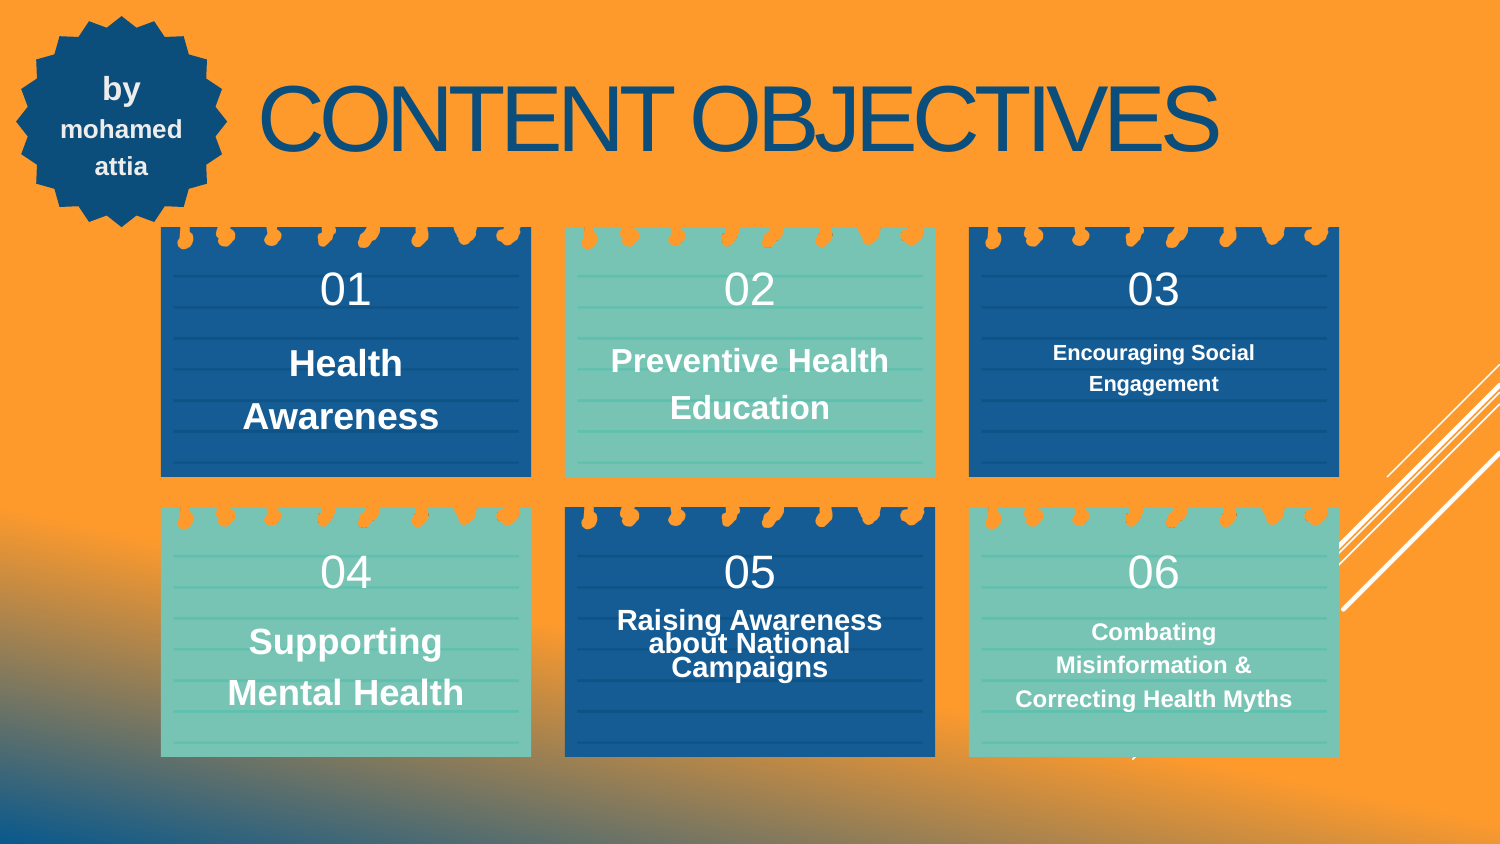

by
mohamed attia
CONTENT OBJECTIVES

01
02
03
Health Awareness
Preventive Health Education
Encouraging Social Engagement

04
05
06
Supporting Mental Health
Combating Misinformation & Correcting Health Myths
Raising Awareness about National Campaigns